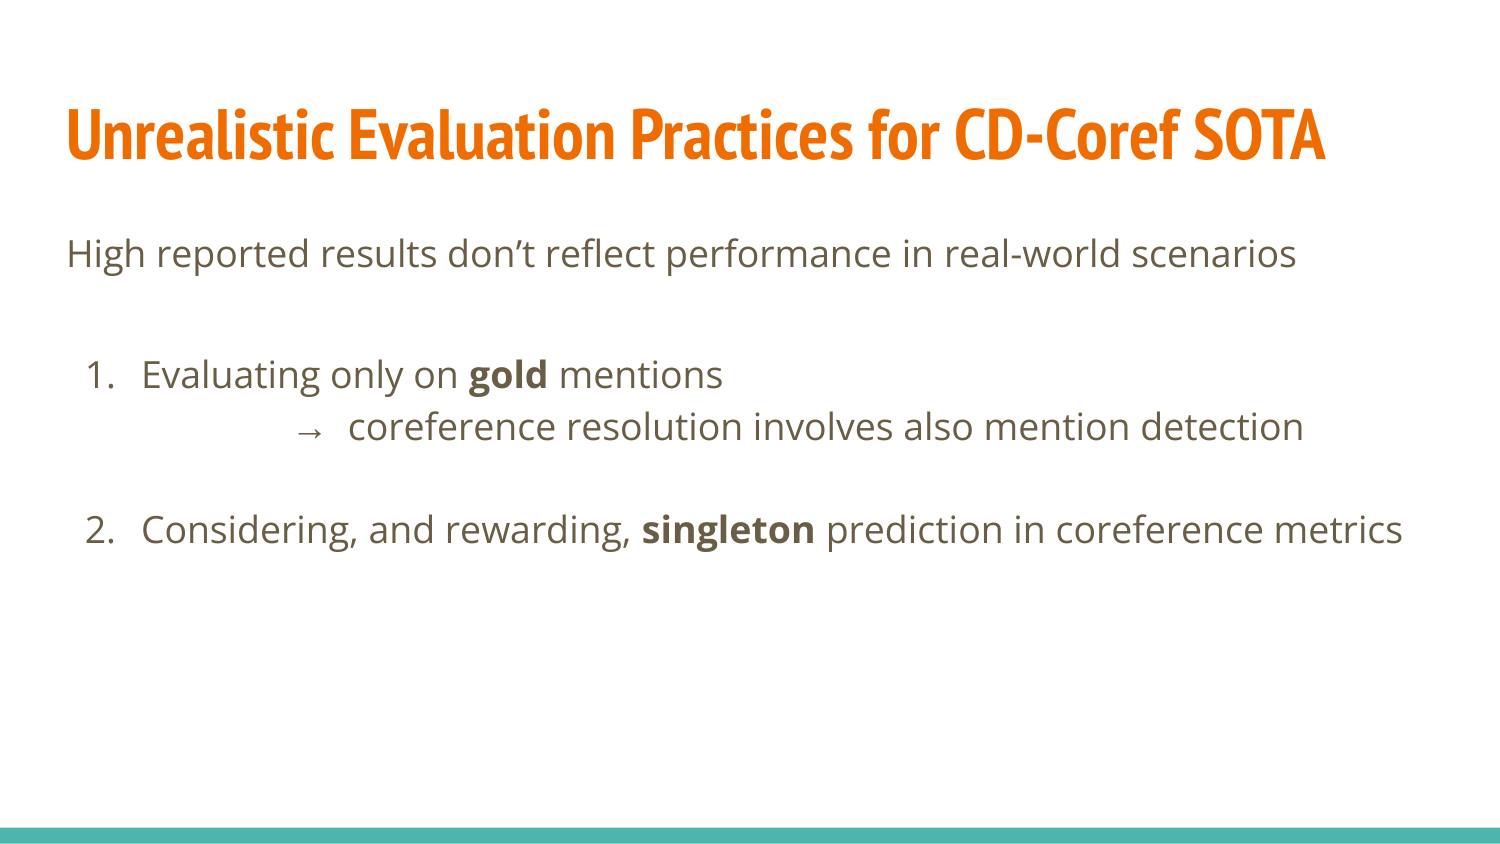

# Unrealistic Evaluation Practices for CD-Coref SOTA

High reported results don’t reflect performance in real-world scenarios
Evaluating only on gold mentions
	→  coreference resolution involves also mention detection
Considering, and rewarding, singleton prediction in coreference metrics